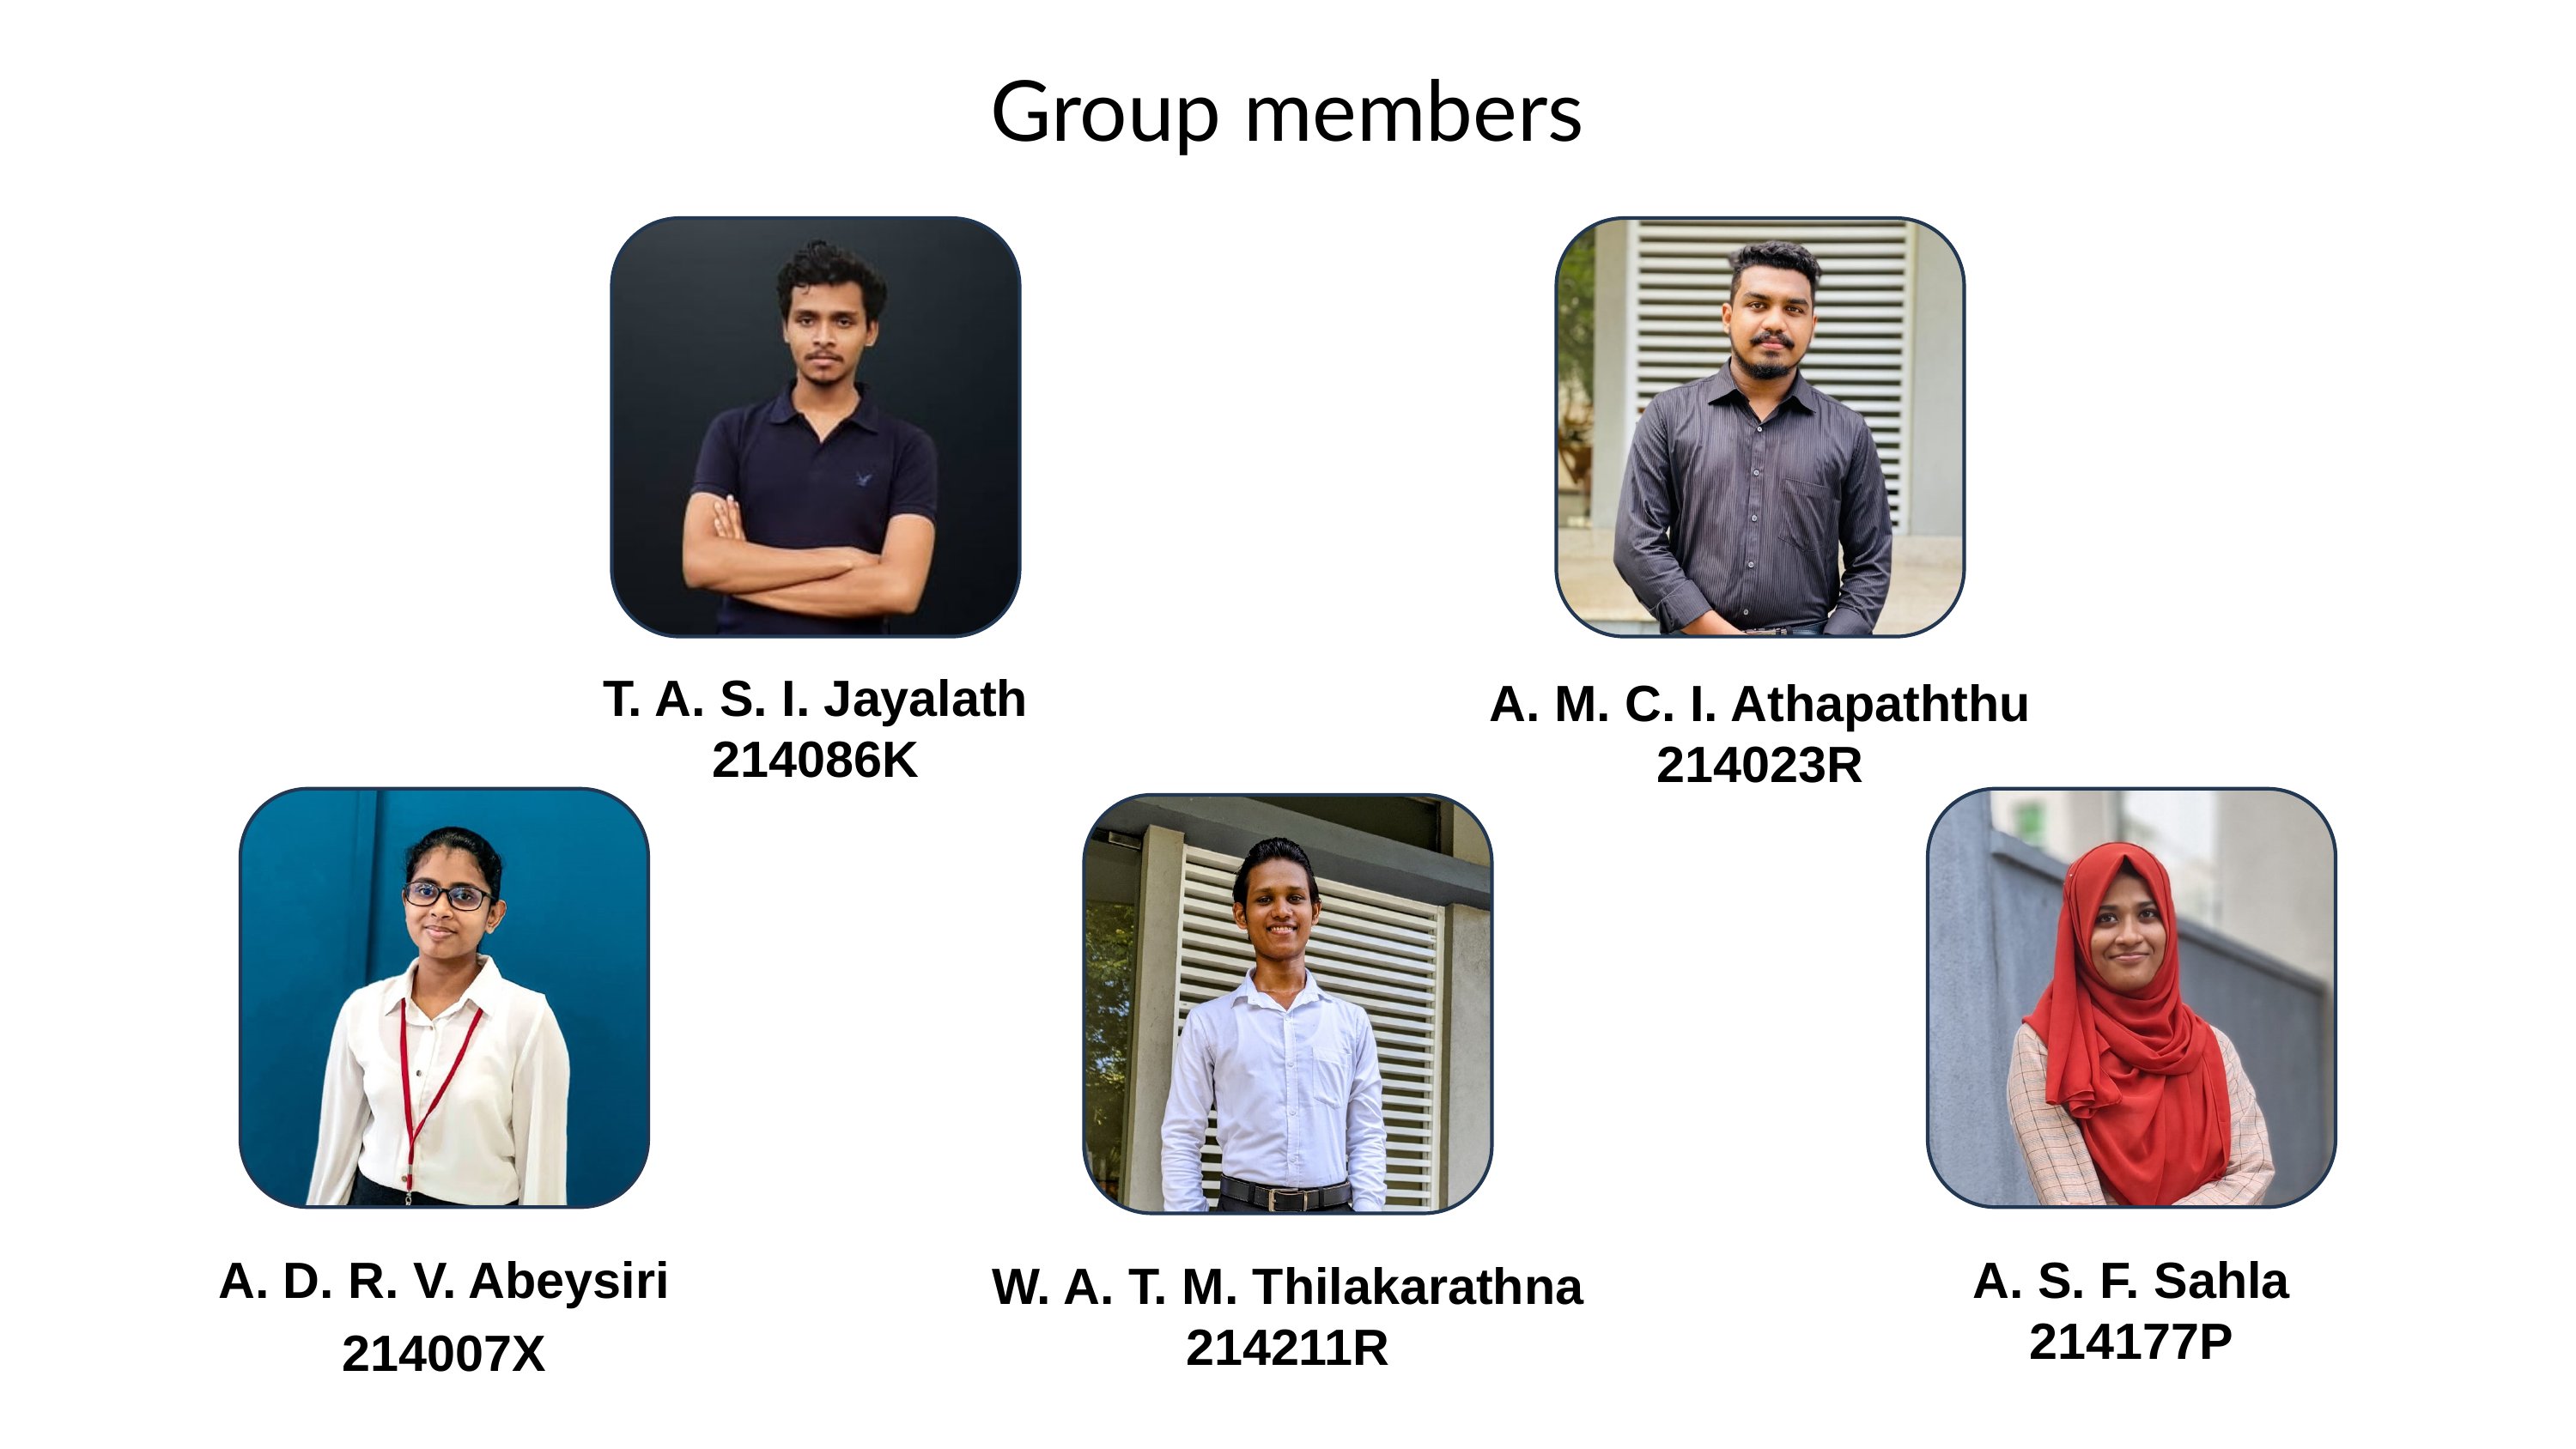

Group members

T. A. S. I. Jayalath
214086K

A. M. C. I. Athapaththu
214023R

A. D. R. V. Abeysiri
214007X

A. S. F. Sahla
214177P

W. A. T. M. Thilakarathna
214211R